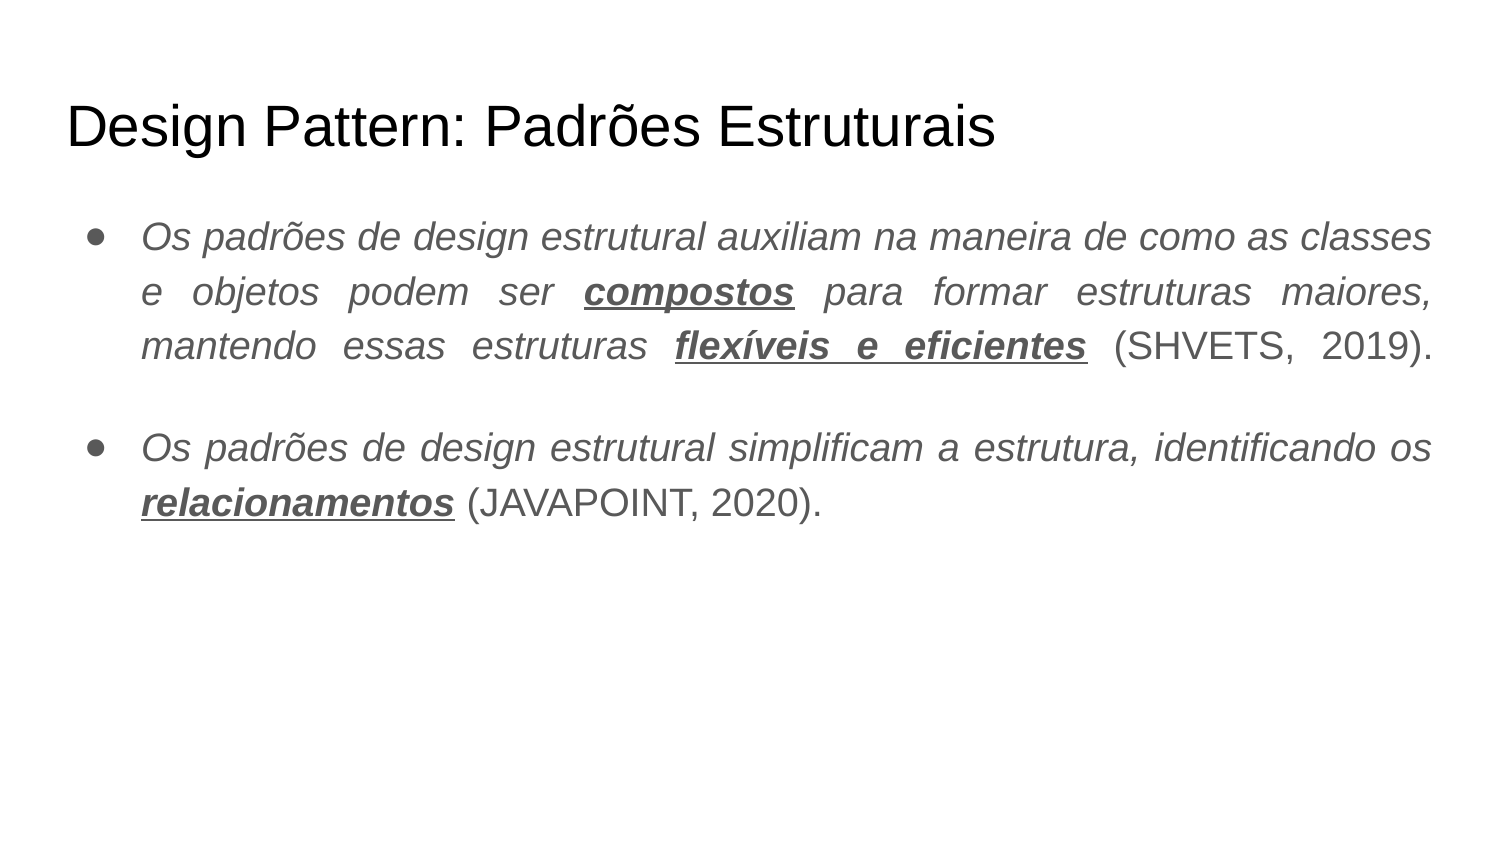

# Design Pattern: Padrões Estruturais
Os padrões de design estrutural auxiliam na maneira de como as classes e objetos podem ser compostos para formar estruturas maiores, mantendo essas estruturas flexíveis e eficientes (SHVETS, 2019).
Os padrões de design estrutural simplificam a estrutura, identificando os relacionamentos (JAVAPOINT, 2020).